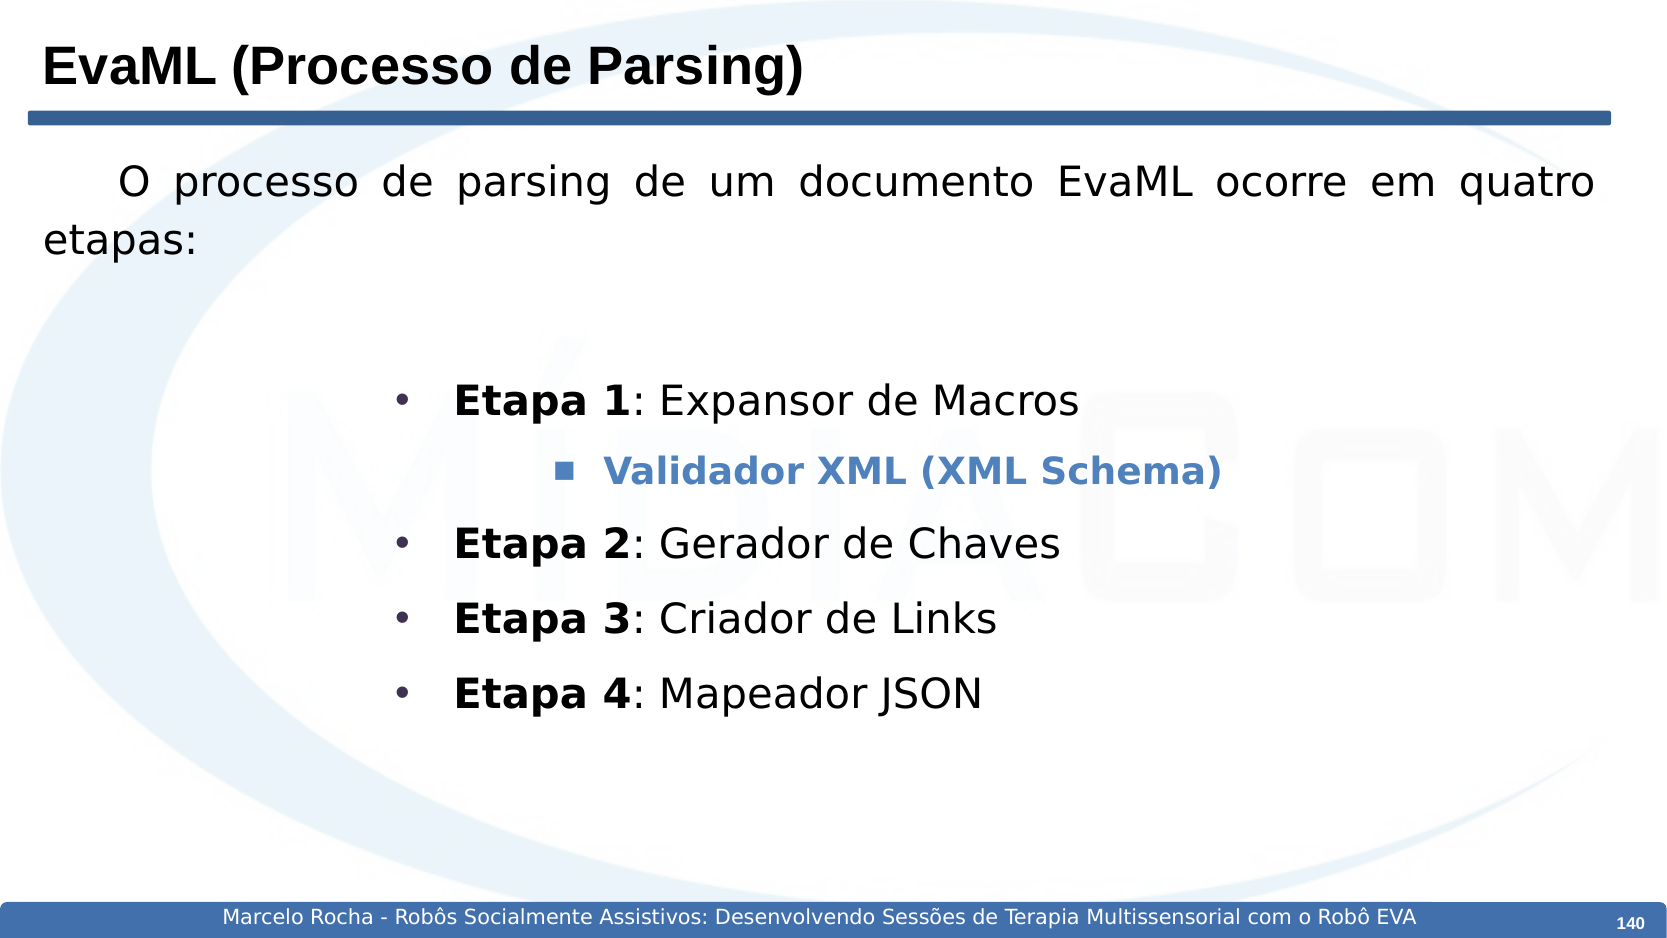

# EvaML (Processo de Parsing)
O processo de parsing de um documento EvaML ocorre em quatro etapas:
Etapa 1: Expansor de Macros
Validador XML (XML Schema)
Etapa 2: Gerador de Chaves
Etapa 3: Criador de Links
Etapa 4: Mapeador JSON
Marcelo Rocha - Robôs Socialmente Assistivos: Desenvolvendo Sessões de Terapia Multissensorial com o Robô EVA
140